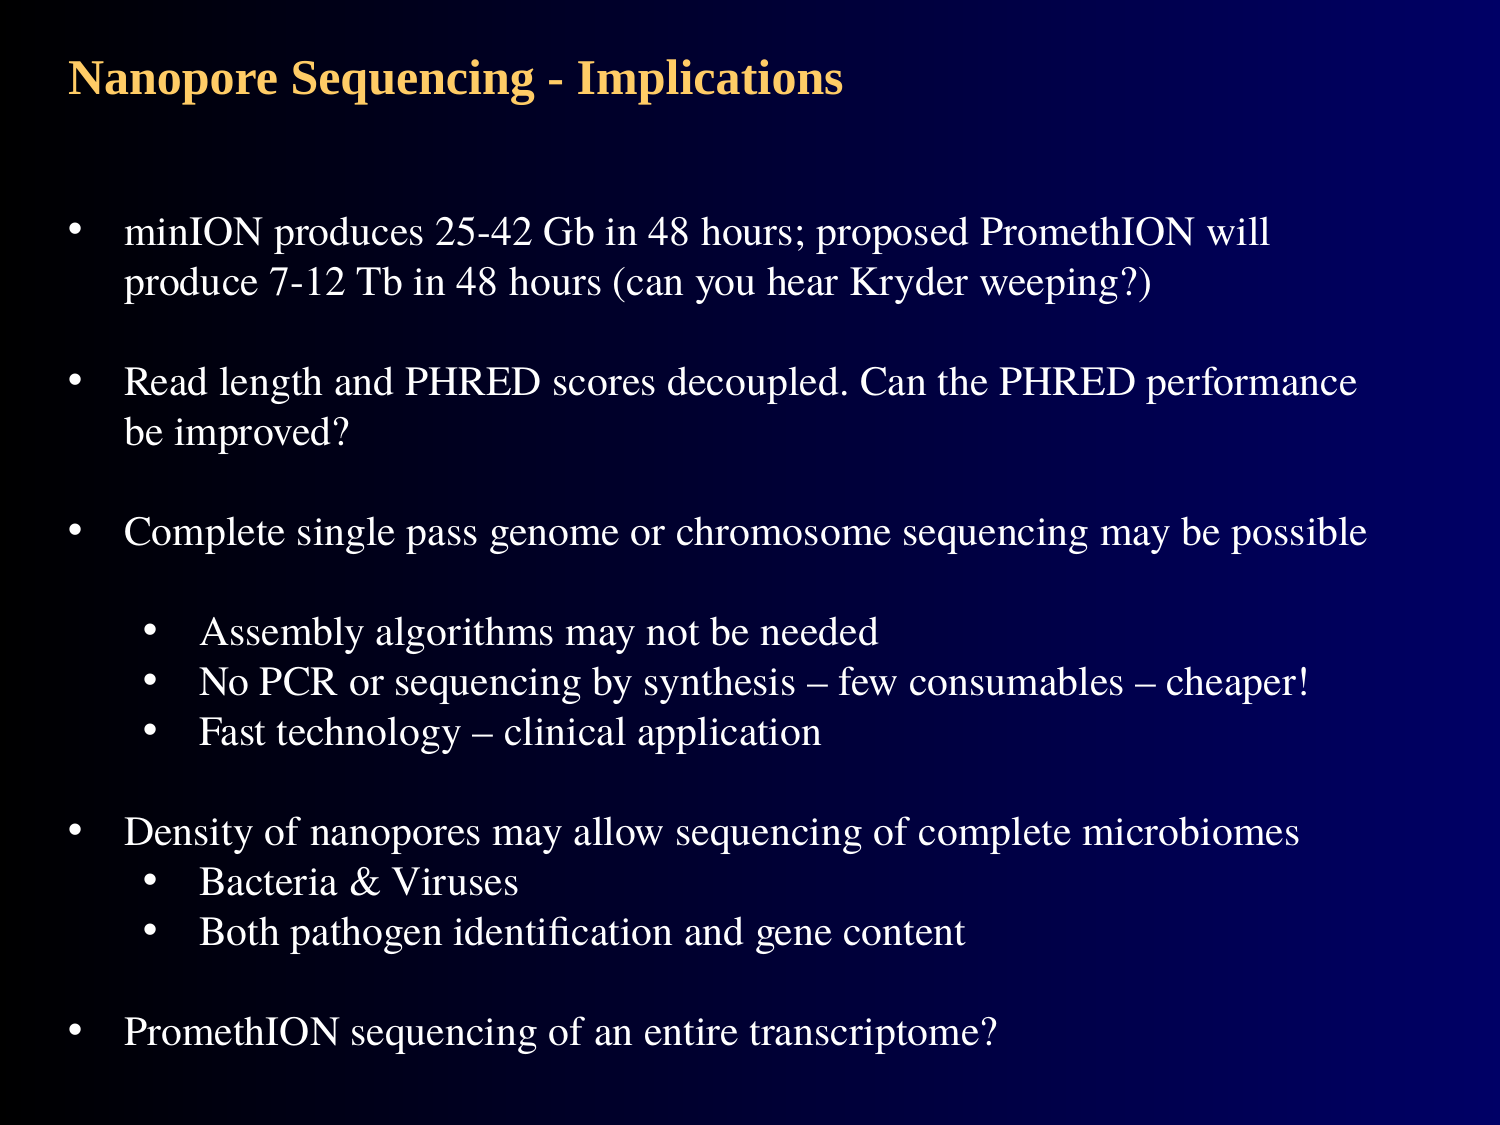

# Nanopore Sequencing - Implications
minION produces 25-42 Gb in 48 hours; proposed PromethION will produce 7-12 Tb in 48 hours (can you hear Kryder weeping?)

Read length and PHRED scores decoupled. Can the PHRED performance be improved?

Complete single pass genome or chromosome sequencing may be possible

Assembly algorithms may not be needed
No PCR or sequencing by synthesis – few consumables – cheaper!
Fast technology – clinical application

Density of nanopores may allow sequencing of complete microbiomes
Bacteria & Viruses
Both pathogen identification and gene content

PromethION sequencing of an entire transcriptome?